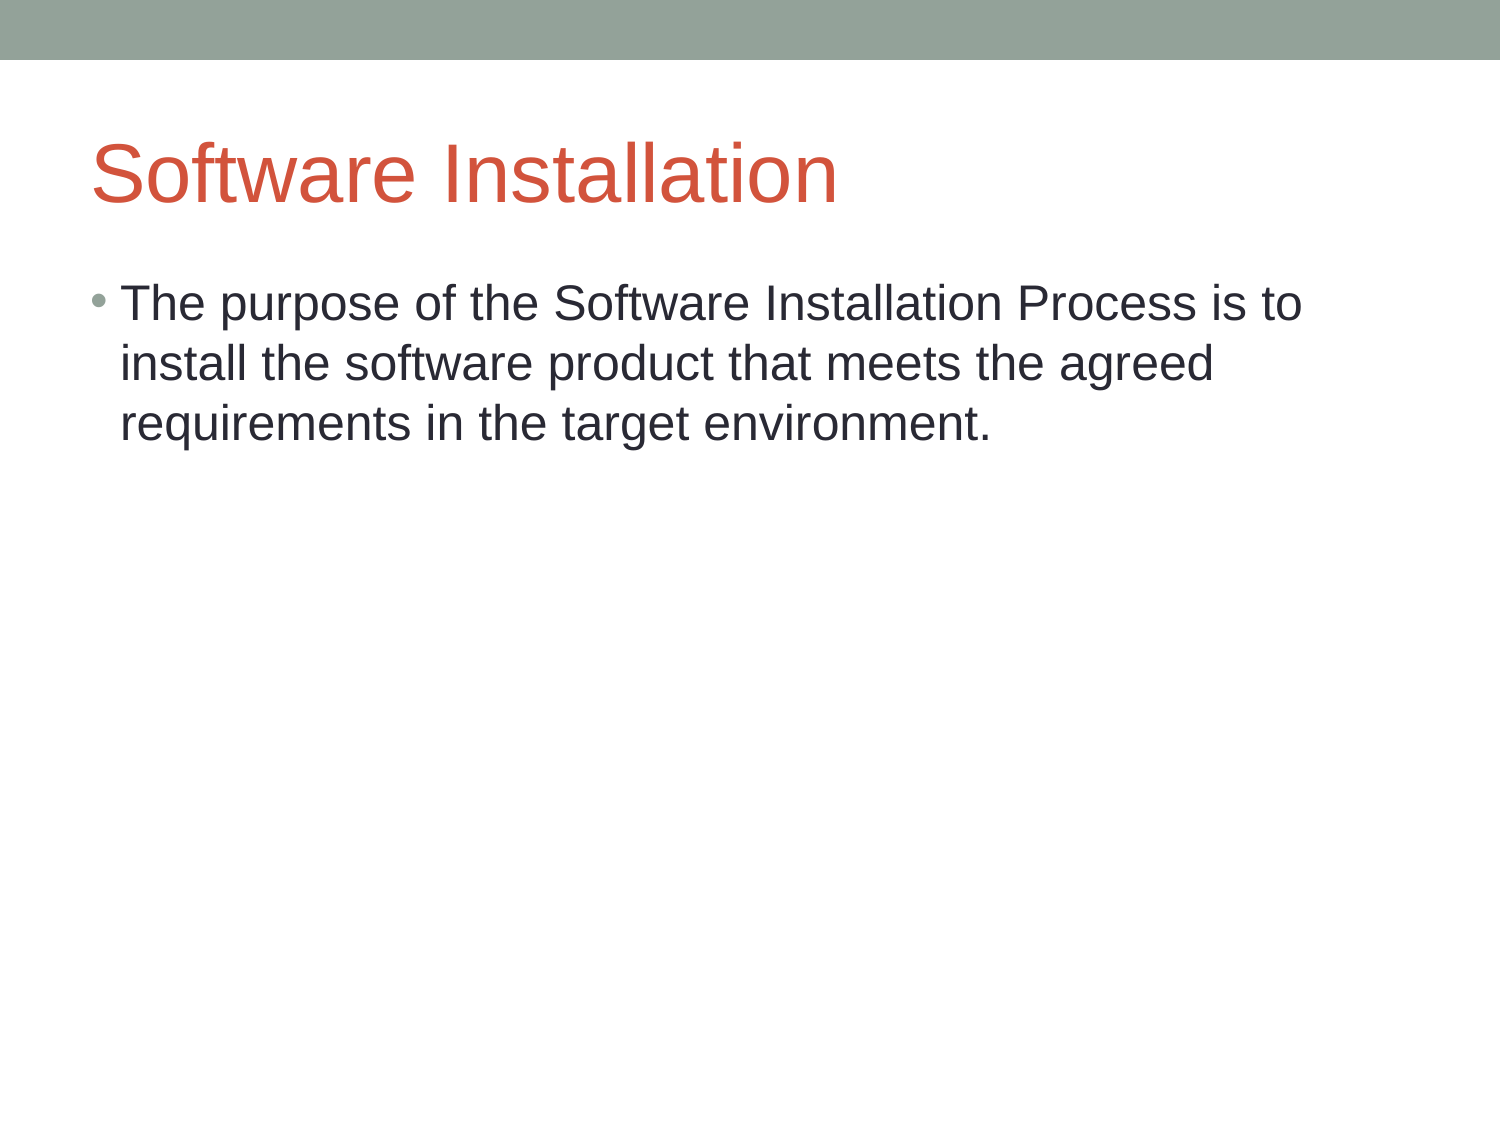

# Software Installation
The purpose of the Software Installation Process is to install the software product that meets the agreed requirements in the target environment.